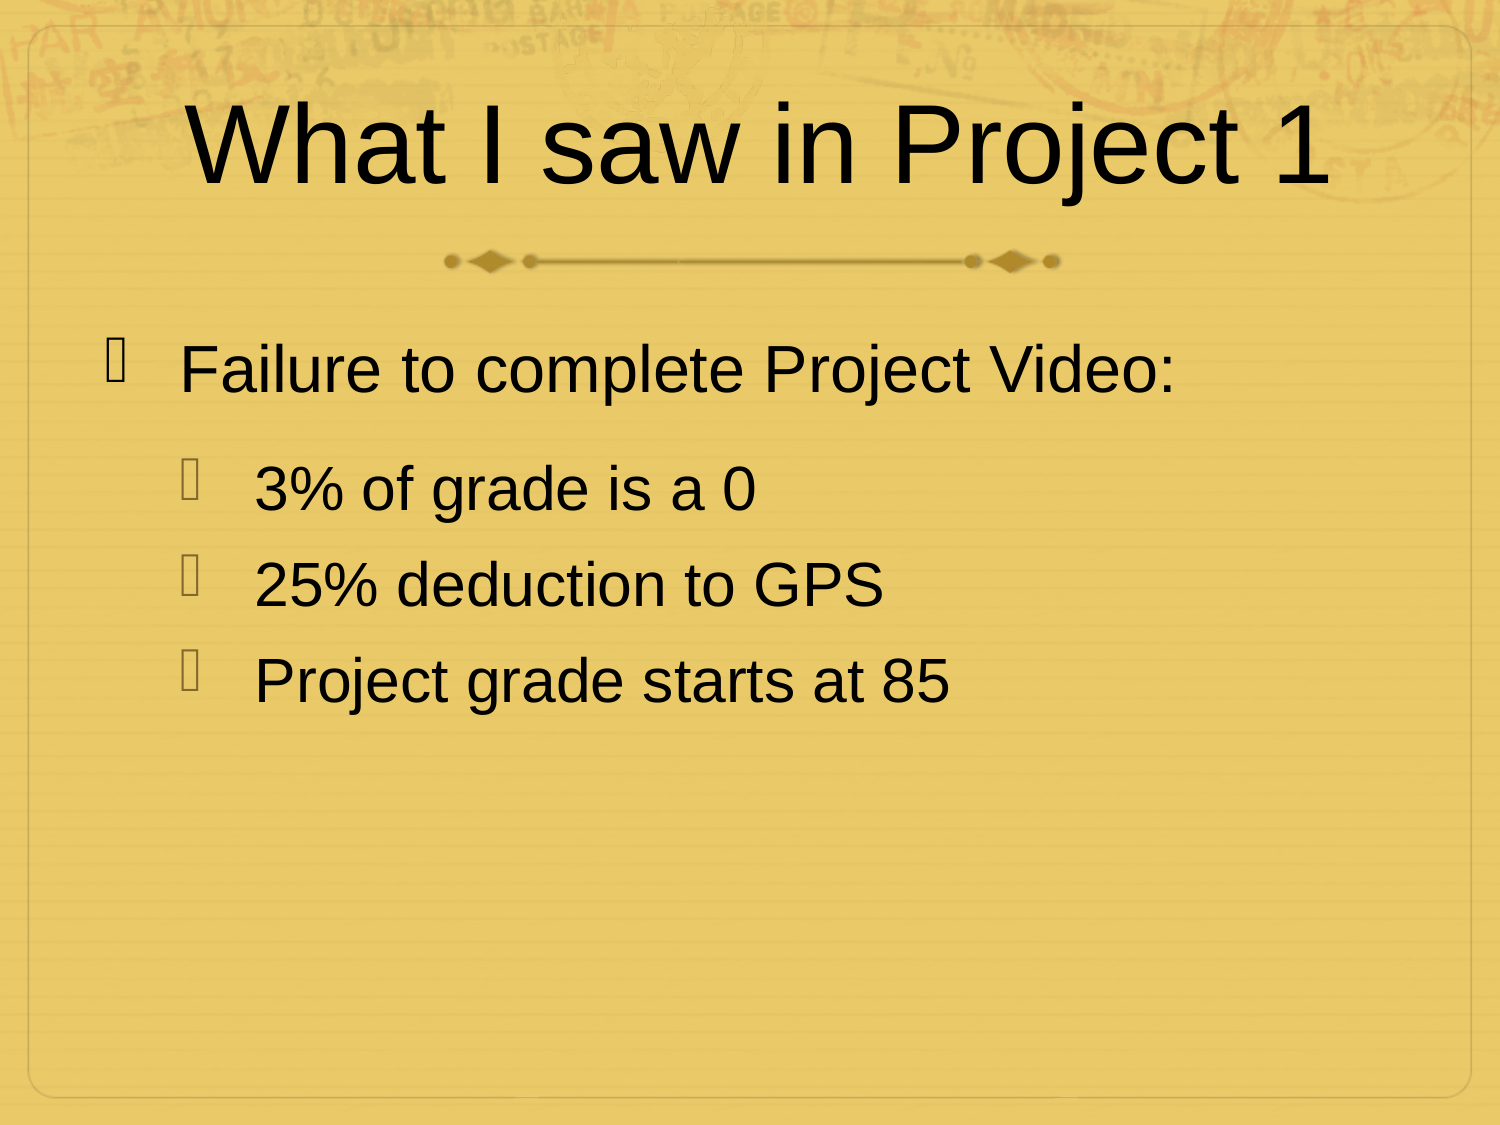

# What I saw in Project 1
Failure to complete Project Video:
3% of grade is a 0
25% deduction to GPS
Project grade starts at 85